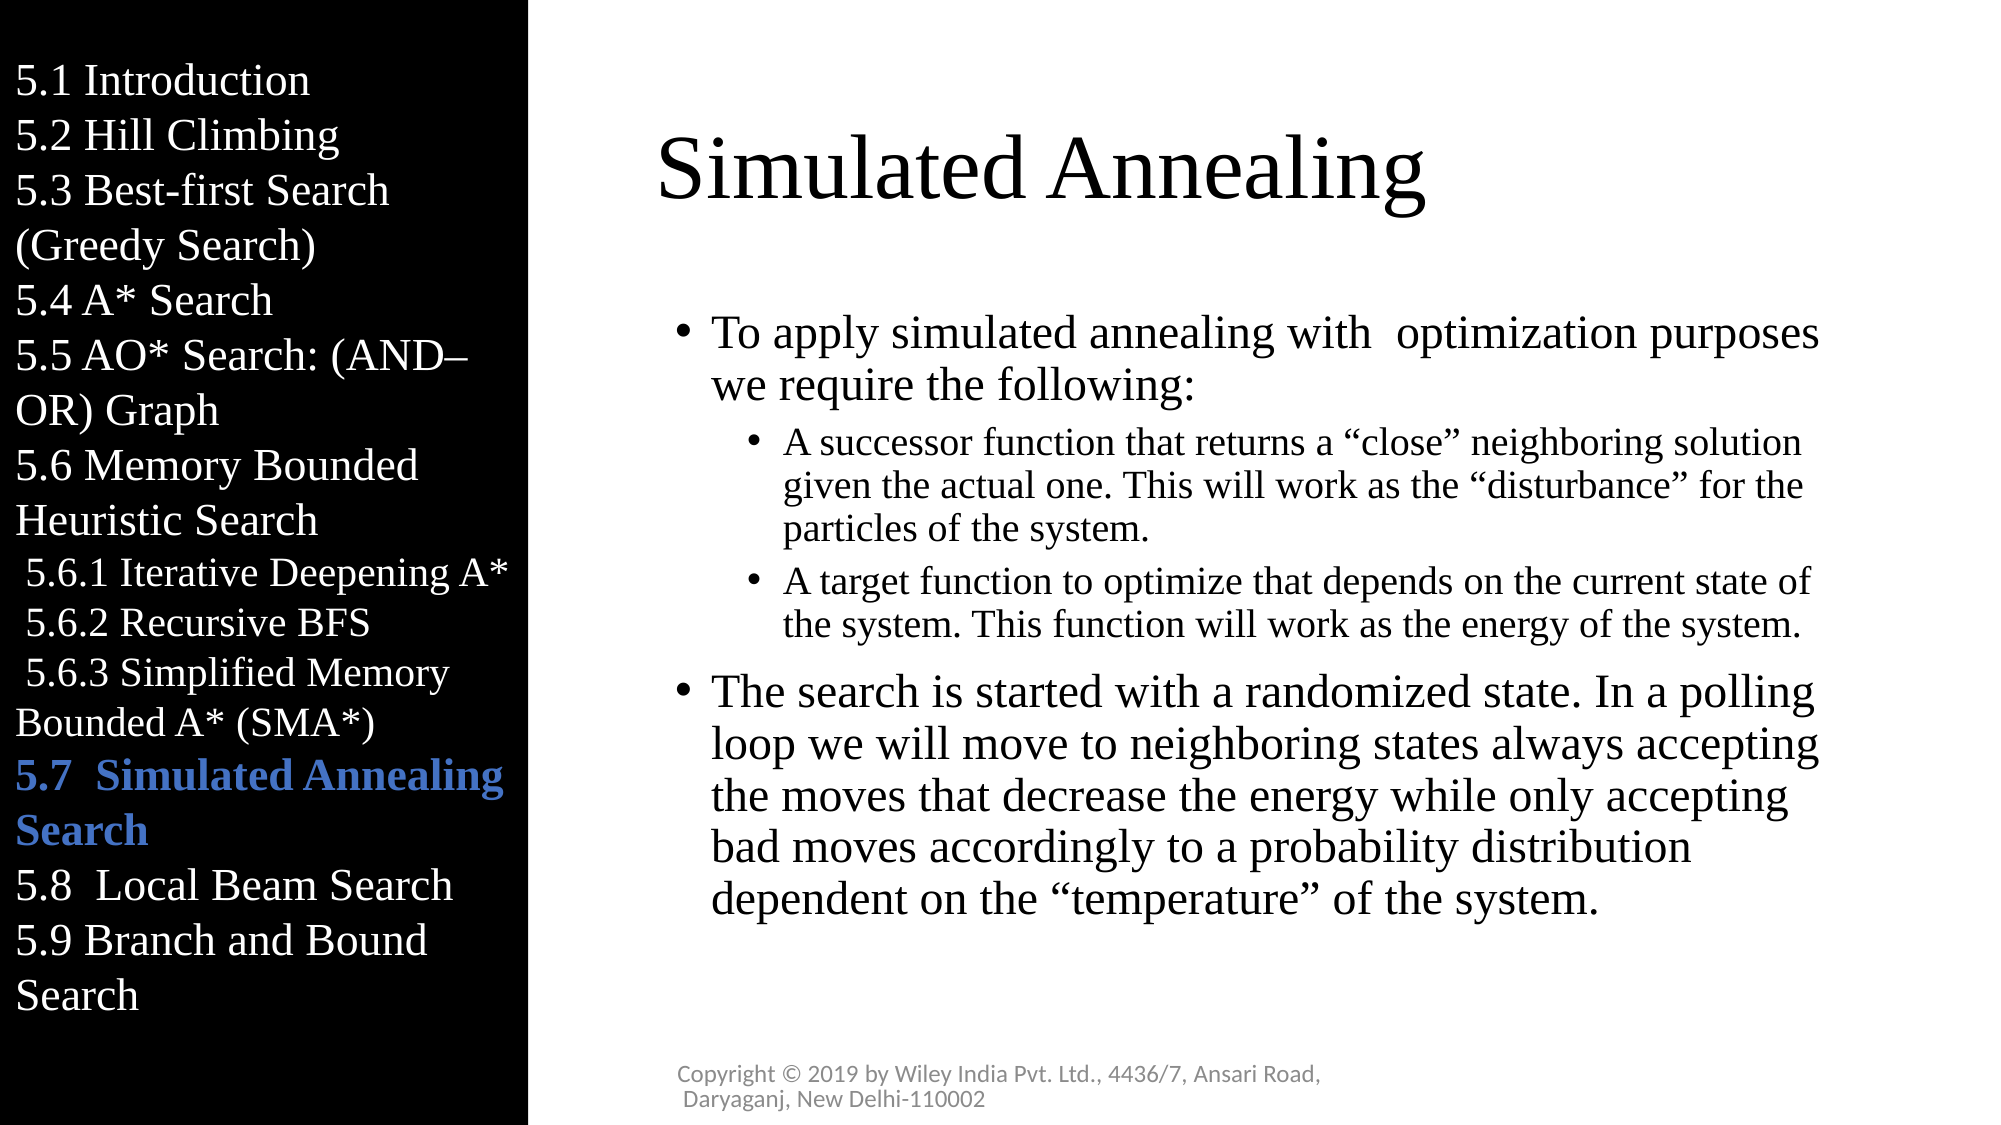

5.1 Introduction
5.2 Hill Climbing
5.3 Best-first Search (Greedy Search)
5.4 A* Search
5.5 AO* Search: (AND–OR) Graph
5.6 Memory Bounded Heuristic Search
 5.6.1 Iterative Deepening A*
 5.6.2 Recursive BFS
 5.6.3 Simplified Memory Bounded A* (SMA*)
5.7  Simulated Annealing Search
5.8  Local Beam Search
5.9 Branch and Bound Search

# Simulated Annealing
To apply simulated annealing with  optimization purposes we require the following:
A successor function that returns a “close” neighboring solution given the actual one. This will work as the “disturbance” for the particles of the system.
A target function to optimize that depends on the current state of the system. This function will work as the energy of the system.
The search is started with a randomized state. In a polling loop we will move to neighboring states always accepting the moves that decrease the energy while only accepting bad moves accordingly to a probability distribution dependent on the “temperature” of the system.
Copyright © 2019 by Wiley India Pvt. Ltd., 4436/7, Ansari Road, Daryaganj, New Delhi-110002